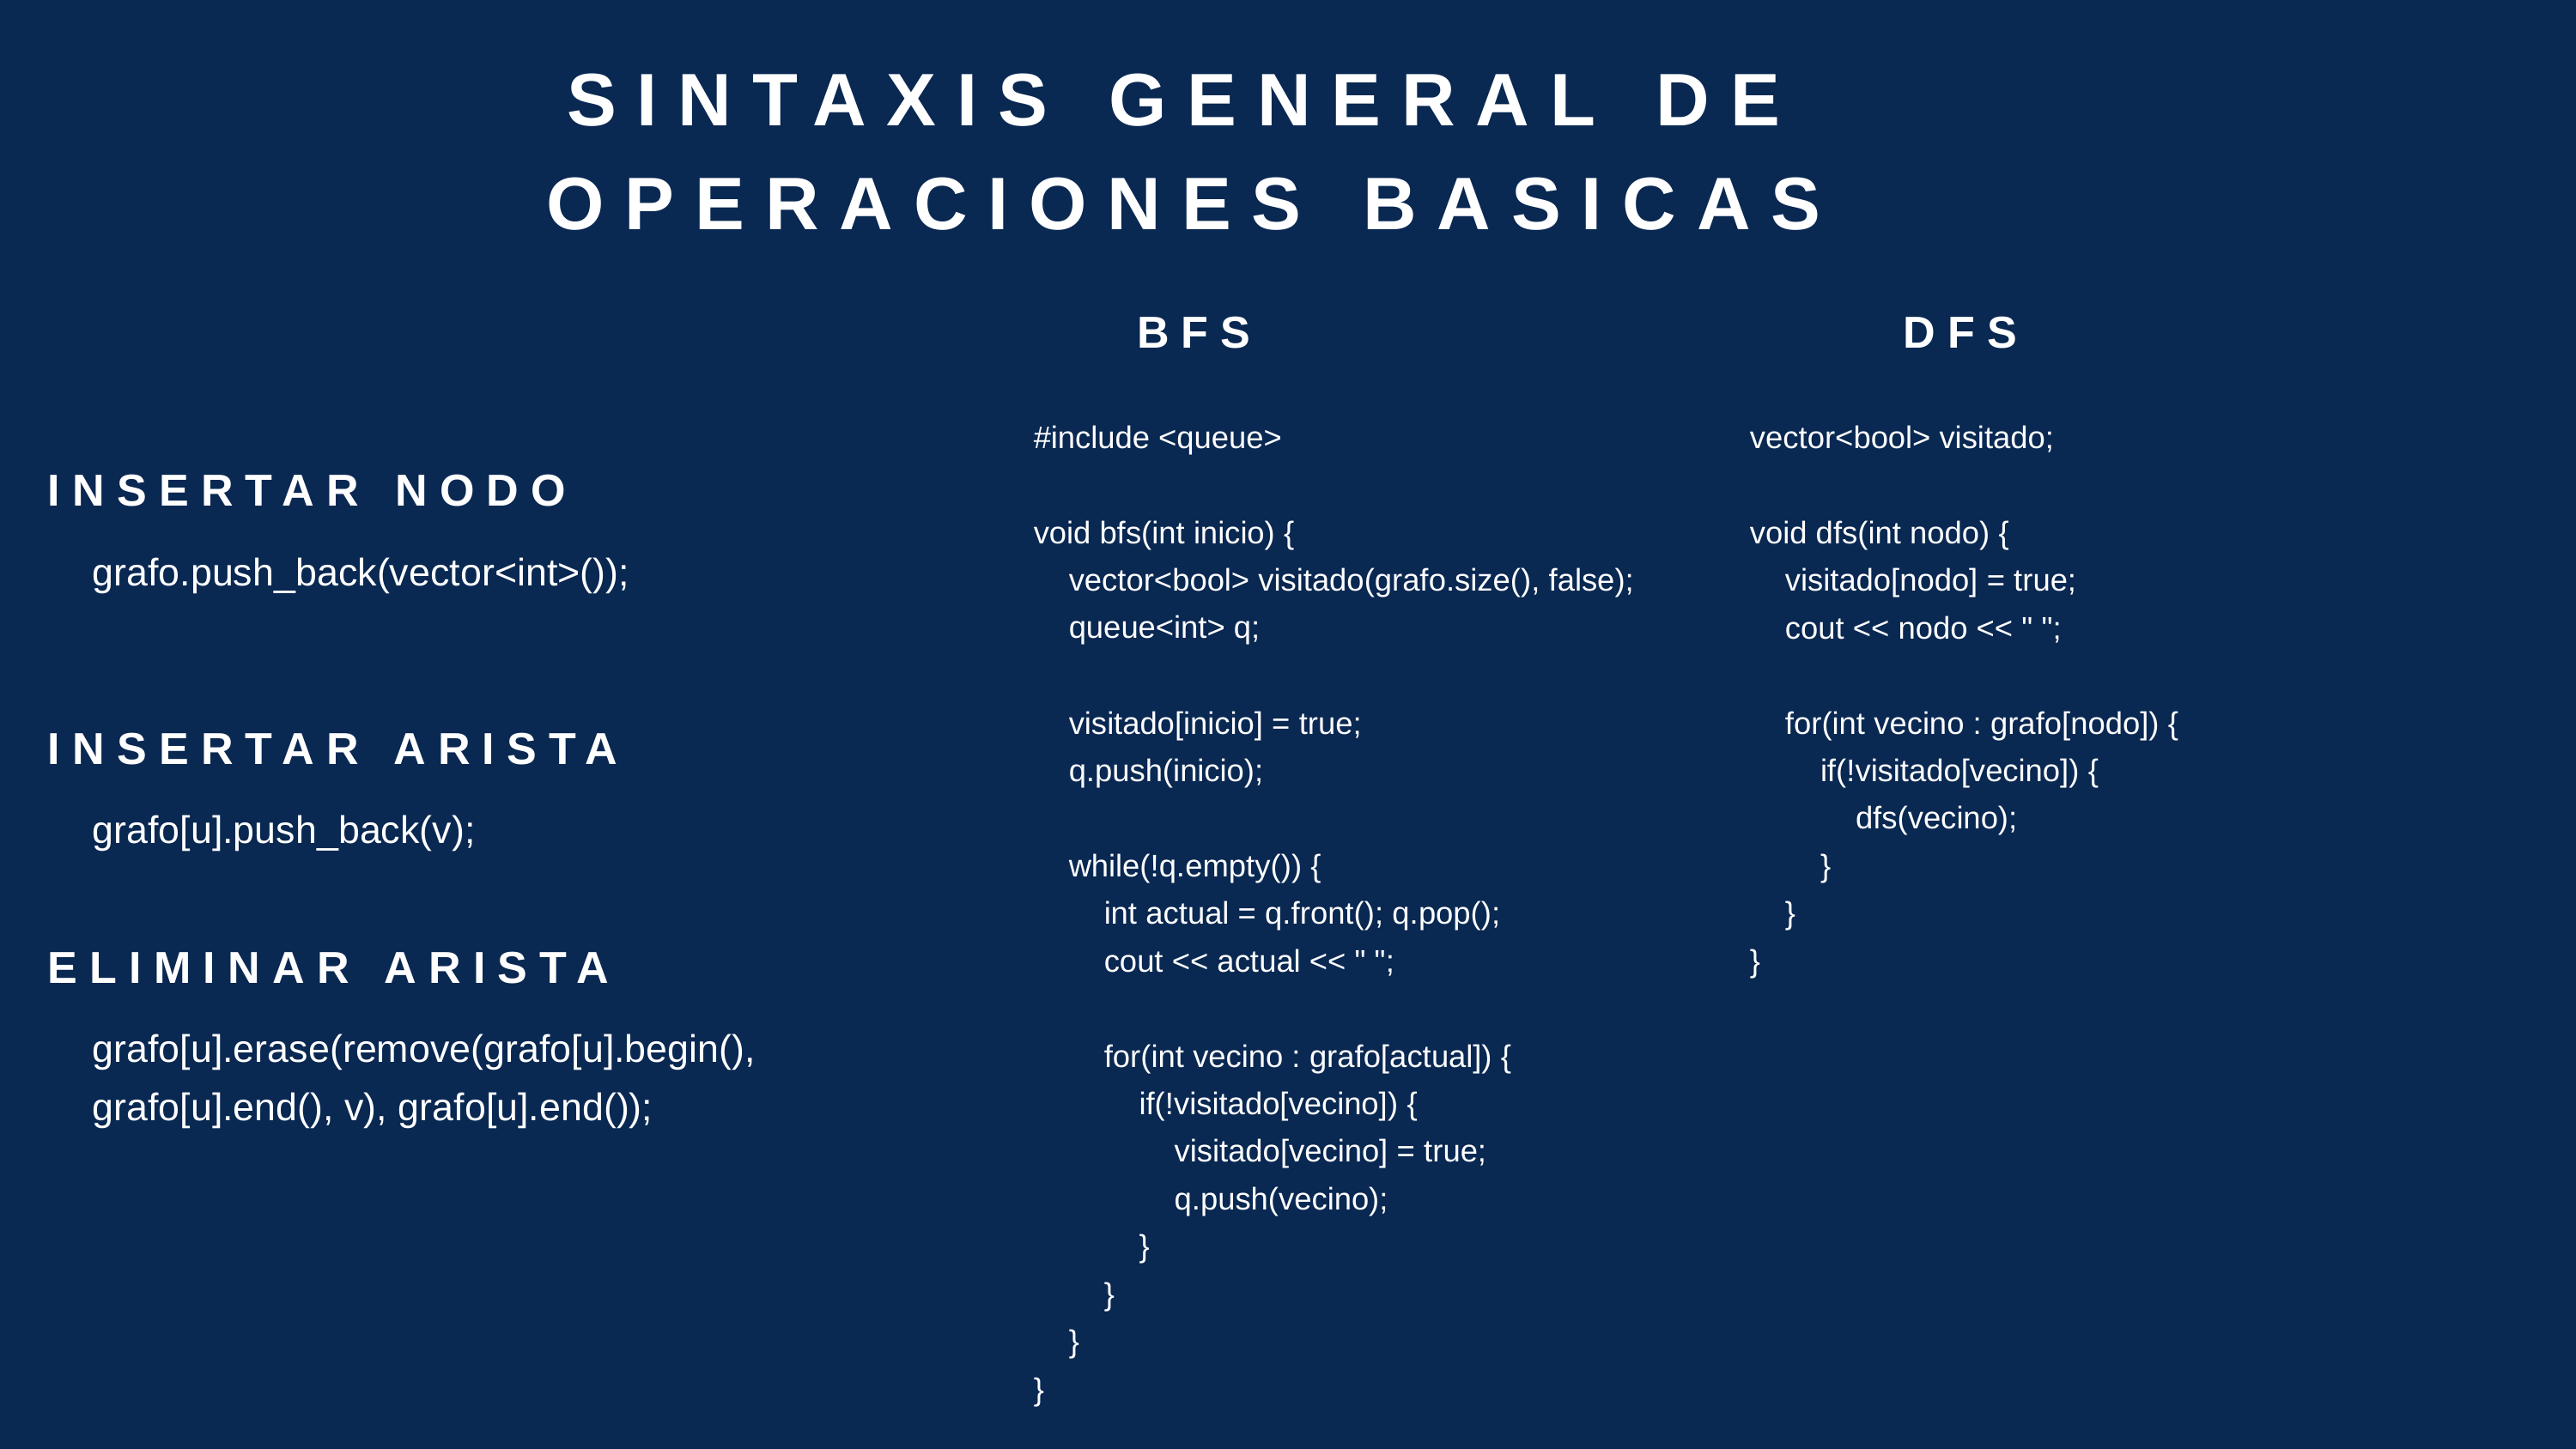

SINTAXIS GENERAL DE OPERACIONES BASICAS
BFS
DFS
#include <queue>

void bfs(int inicio) {
    vector<bool> visitado(grafo.size(), false);
    queue<int> q;

    visitado[inicio] = true;
    q.push(inicio);

    while(!q.empty()) {
        int actual = q.front(); q.pop();
        cout << actual << " ";

        for(int vecino : grafo[actual]) {
            if(!visitado[vecino]) {
                visitado[vecino] = true;
                q.push(vecino);
            }
        }
    }
}

vector<bool> visitado;

void dfs(int nodo) {
    visitado[nodo] = true;
    cout << nodo << " ";

    for(int vecino : grafo[nodo]) {
        if(!visitado[vecino]) {
            dfs(vecino);
        }
    }
}

INSERTAR NODO
grafo.push_back(vector<int>());

INSERTAR ARISTA
grafo[u].push_back(v);

Estructuras de datos y algoritmos
Modelos de dependencia en software
Redes e infraestructura
Bases de datos y mineria de datos
Desarrollo web y analisis de redes sociales
ELIMINAR ARISTA
grafo[u].erase(remove(grafo[u].begin(), grafo[u].end(), v), grafo[u].end());